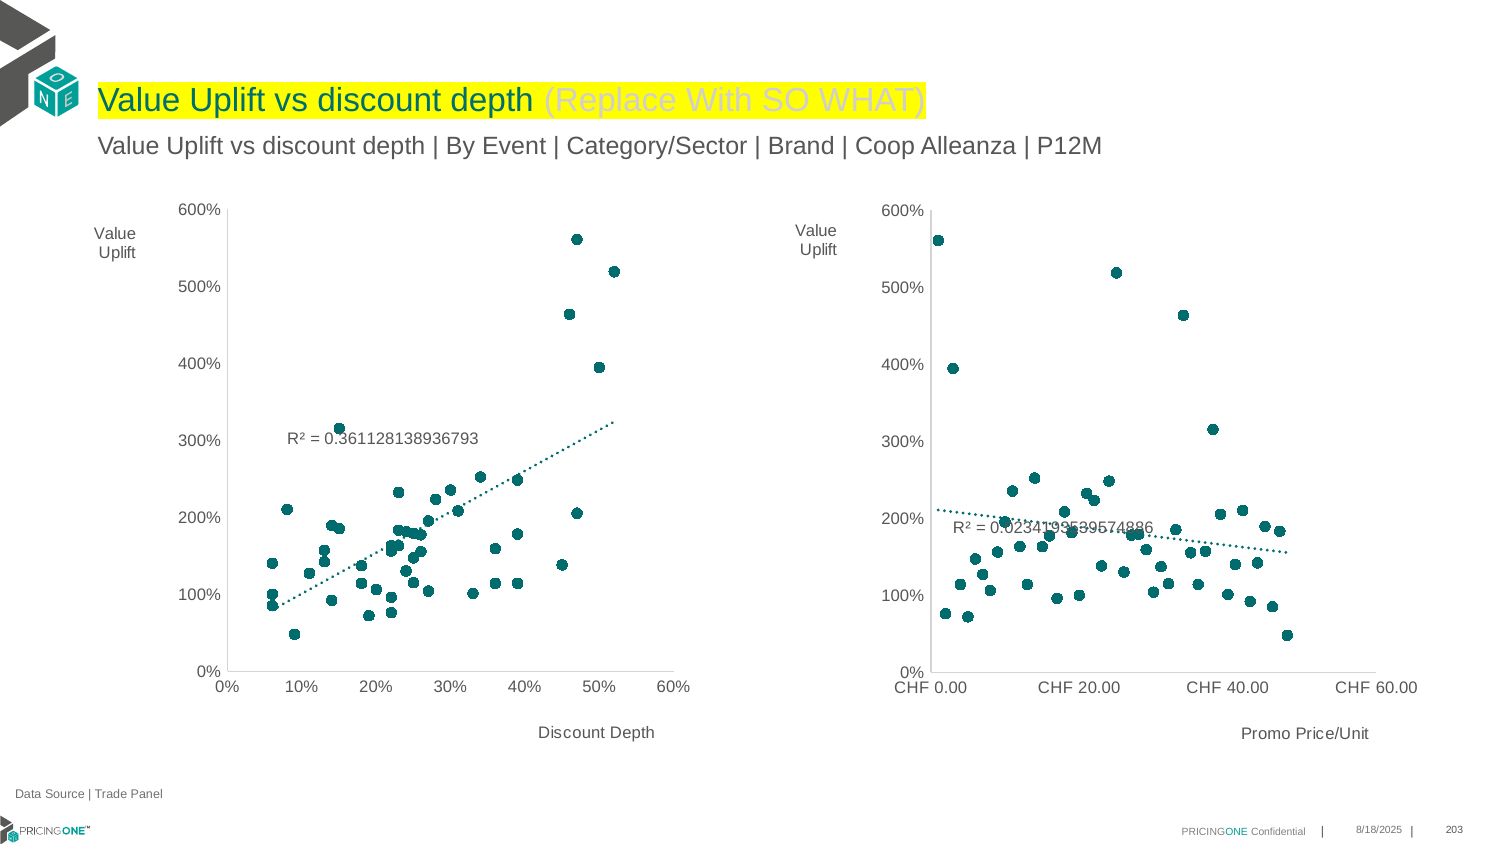

# Value Uplift vs discount depth (Replace With SO WHAT)
Value Uplift vs discount depth | By Event | Category/Sector | Brand | Coop Alleanza | P12M

### Chart

| Category | Volume Uplift (v. Base ) |
|---|---|

### Chart

| Category | Volume Uplift (v. Base ) |
|---|---|
Data Source | Trade Panel

8/18/2025
203